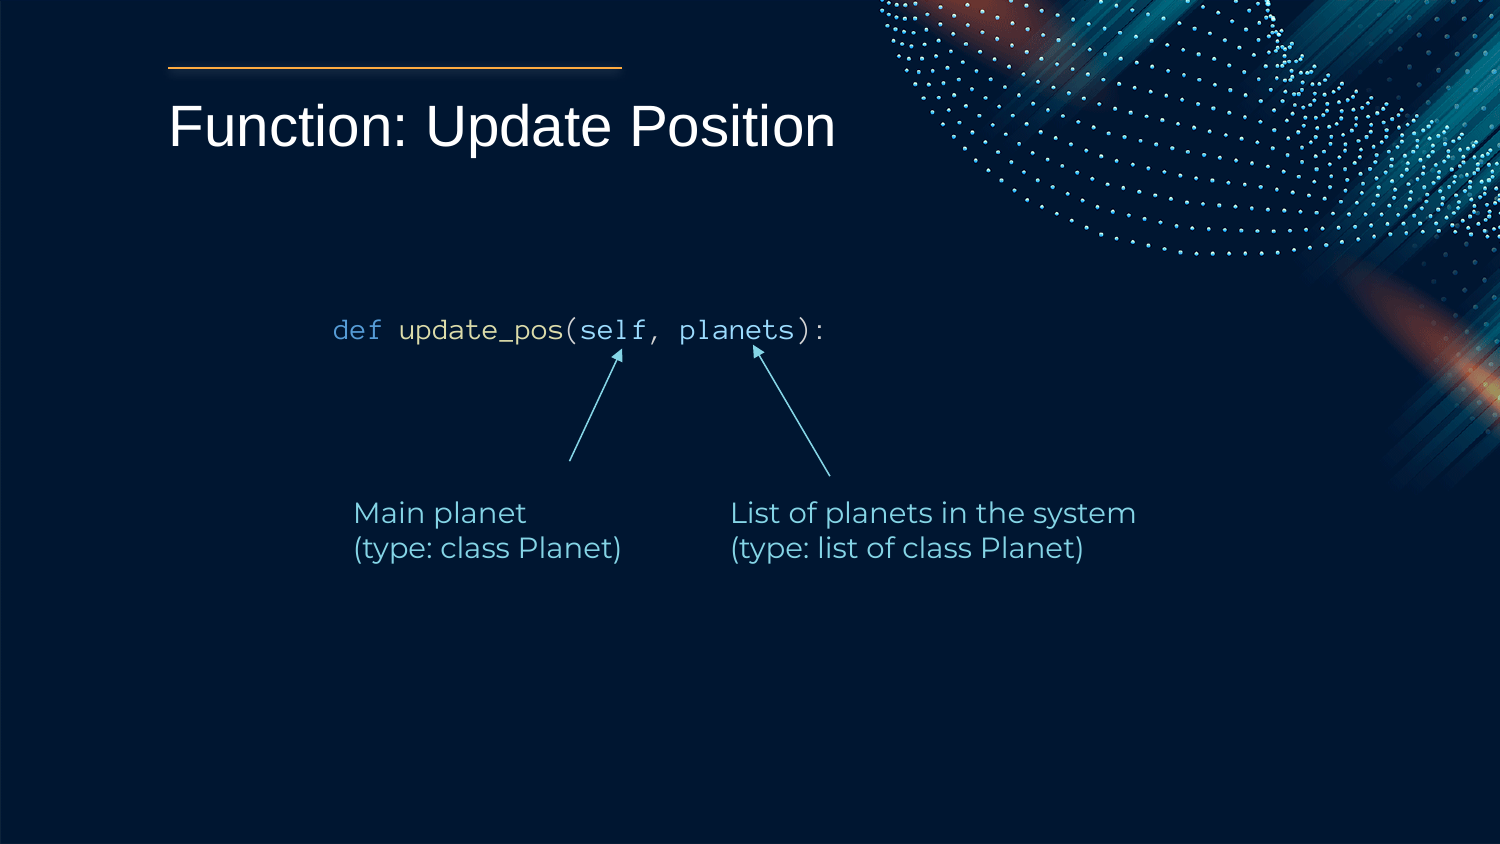

# Function: Update Position
def update_pos(self, planets):
Main planet
(type: class Planet)
List of planets in the system
(type: list of class Planet)